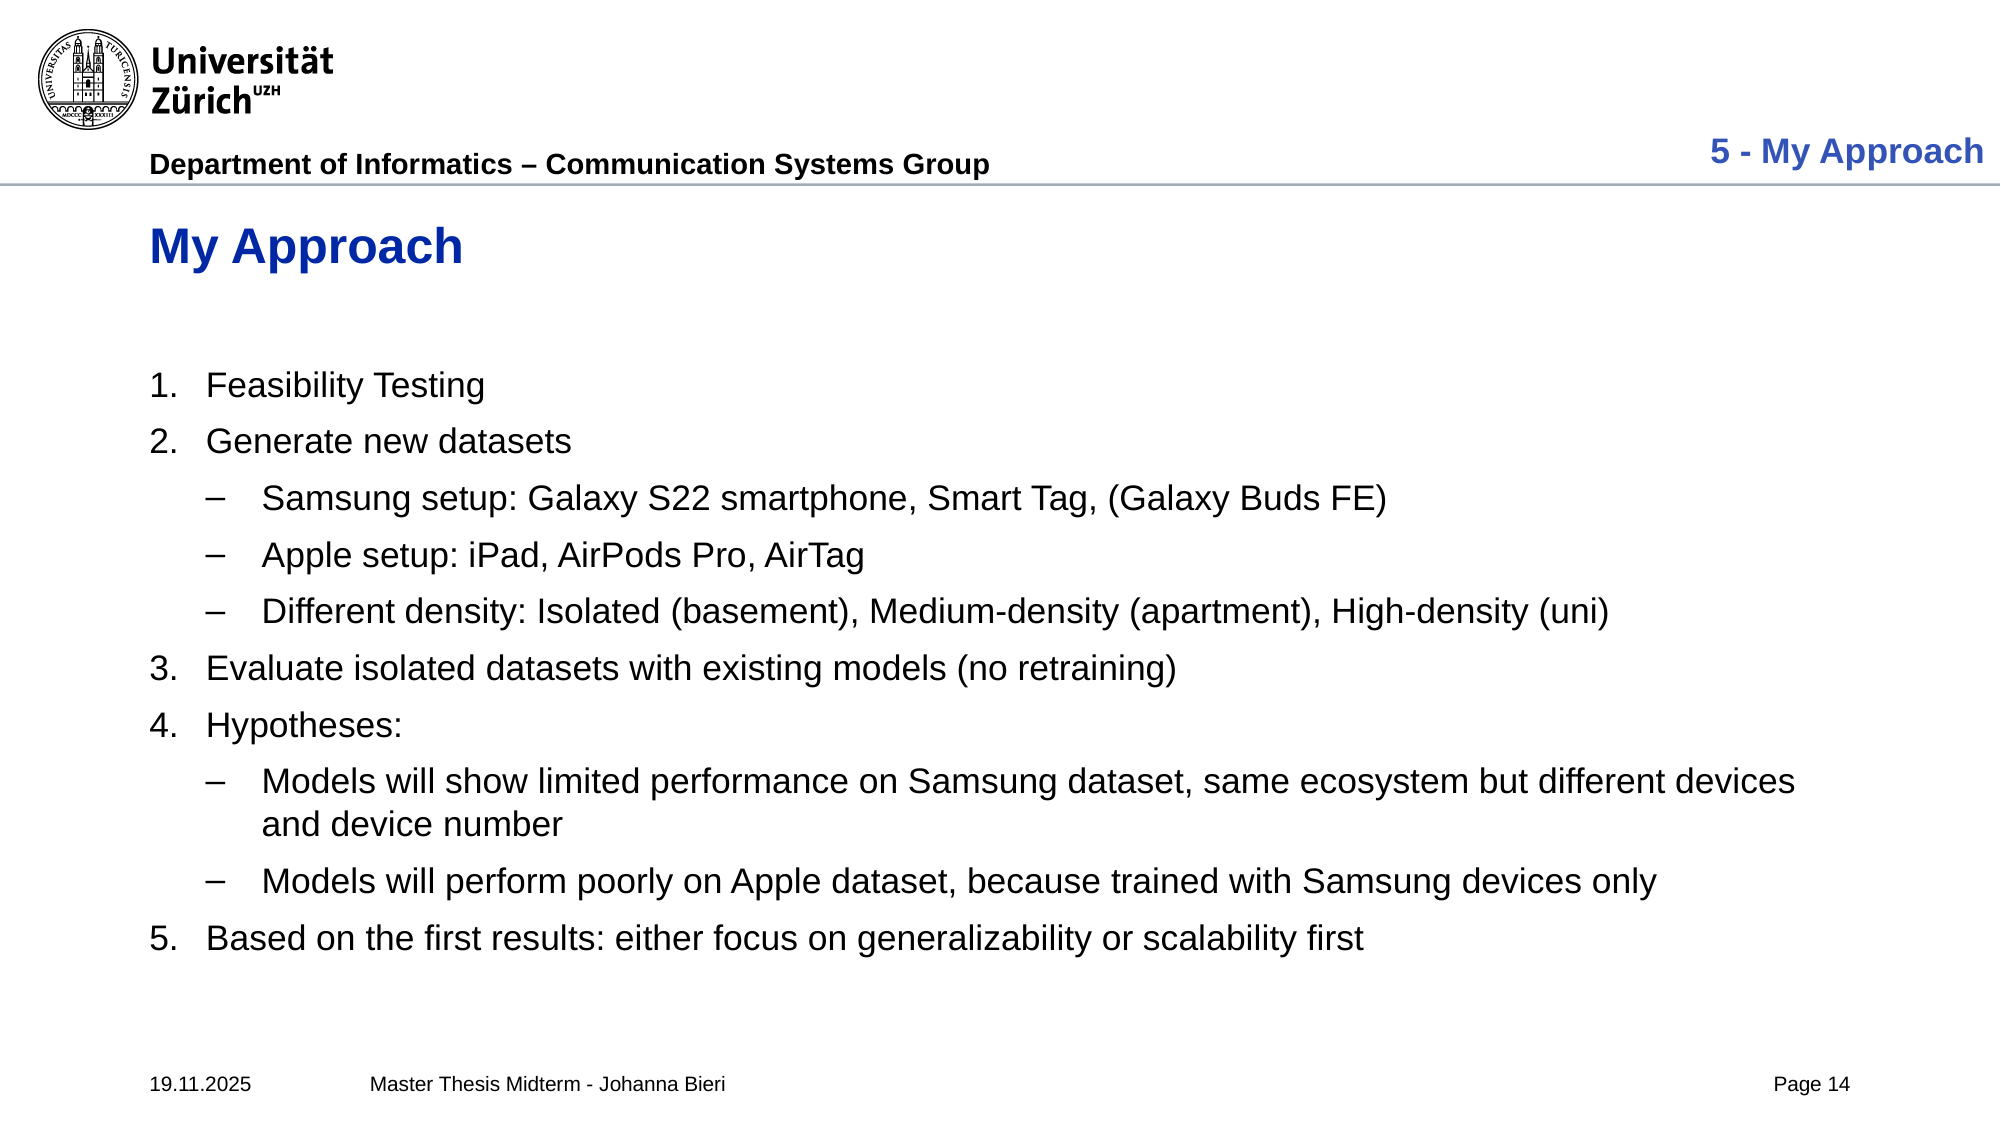

5 - My Approach
# My Approach
Feasibility Testing
Generate new datasets
Samsung setup: Galaxy S22 smartphone, Smart Tag, (Galaxy Buds FE)
Apple setup: iPad, AirPods Pro, AirTag
Different density: Isolated (basement), Medium-density (apartment), High-density (uni)
Evaluate isolated datasets with existing models (no retraining)
Hypotheses:
Models will show limited performance on Samsung dataset, same ecosystem but different devices and device number
Models will perform poorly on Apple dataset, because trained with Samsung devices only
Based on the first results: either focus on generalizability or scalability first

19.11.2025
Master Thesis Midterm - Johanna Bieri
Page 14